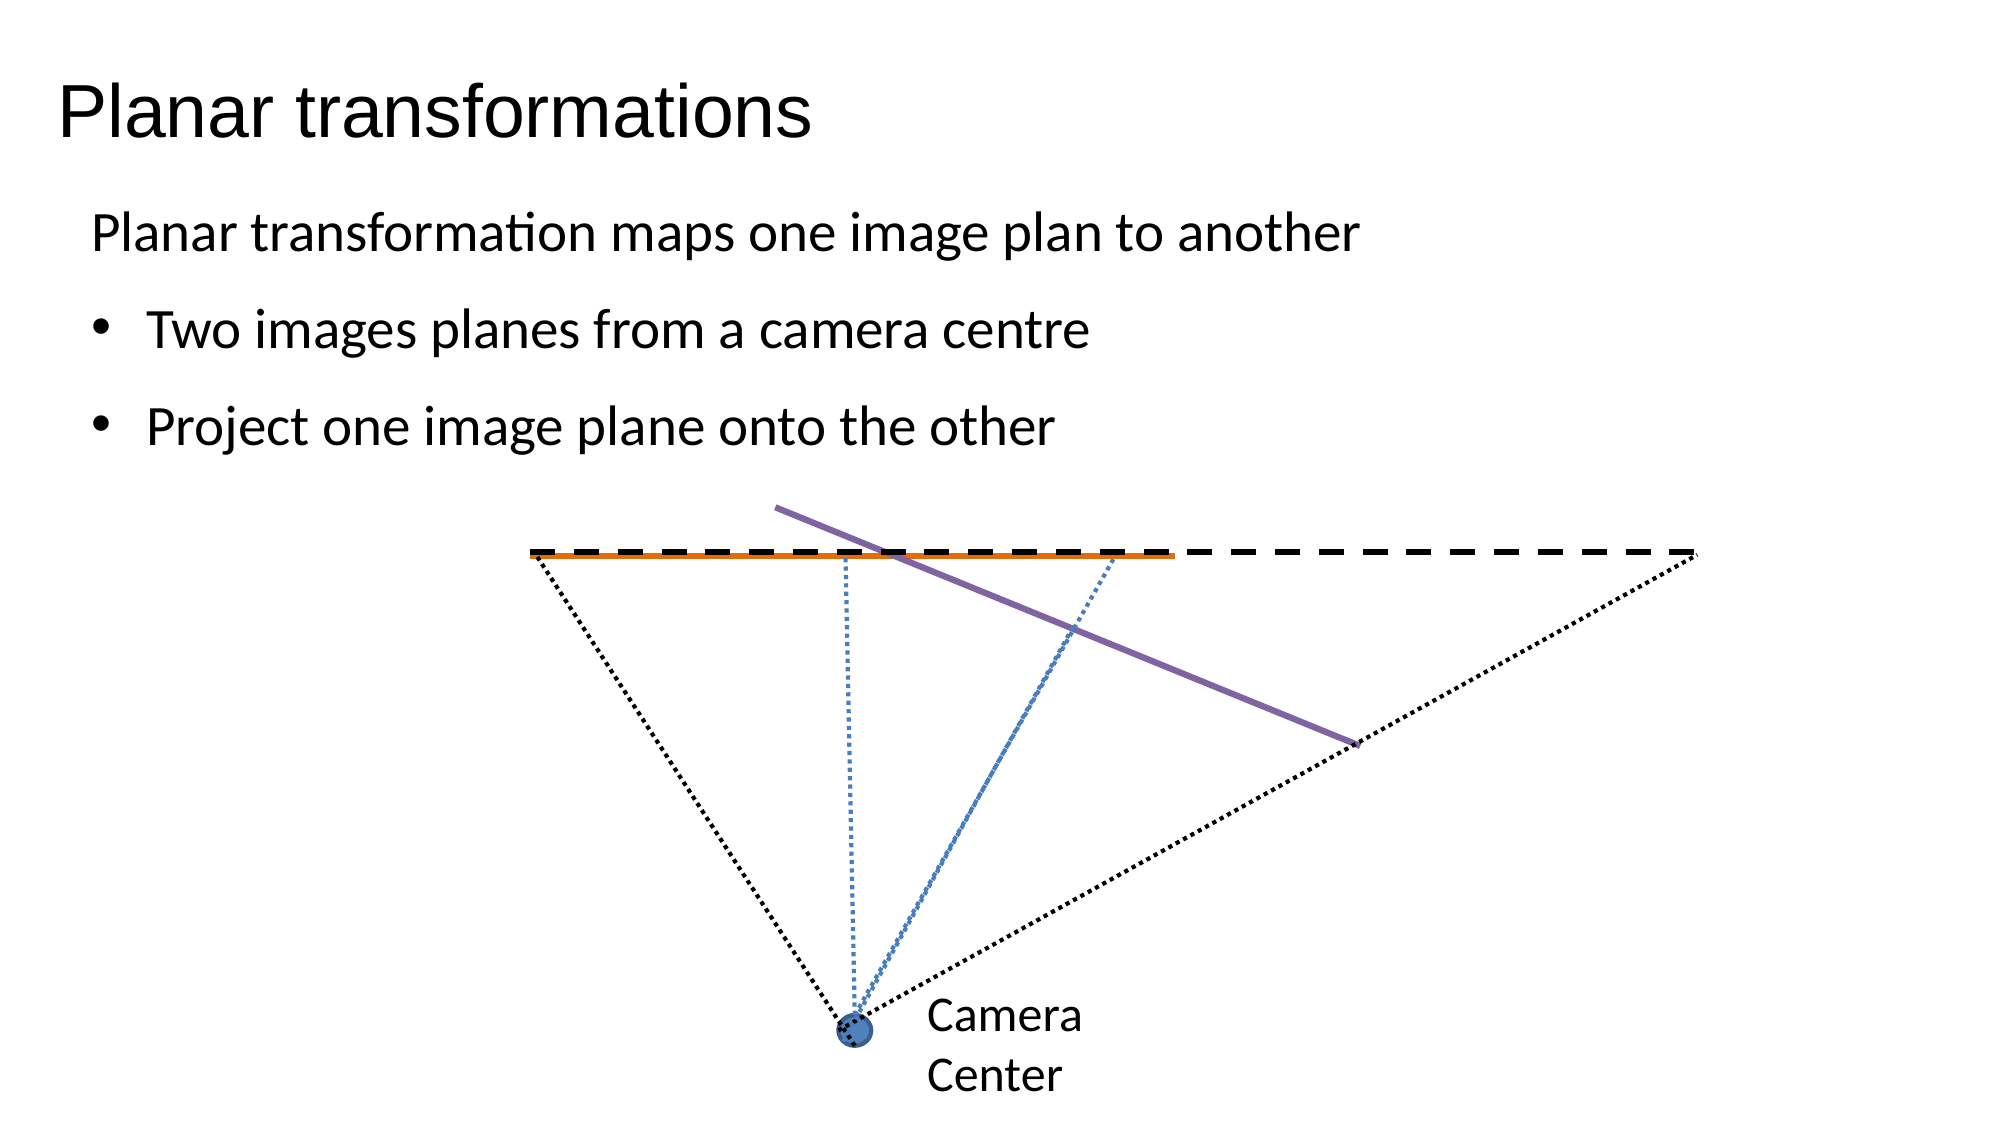

# Planar transformations
Planar transformation maps one image plan to another
Two images planes from a camera centre
Project one image plane onto the other

Camera Center